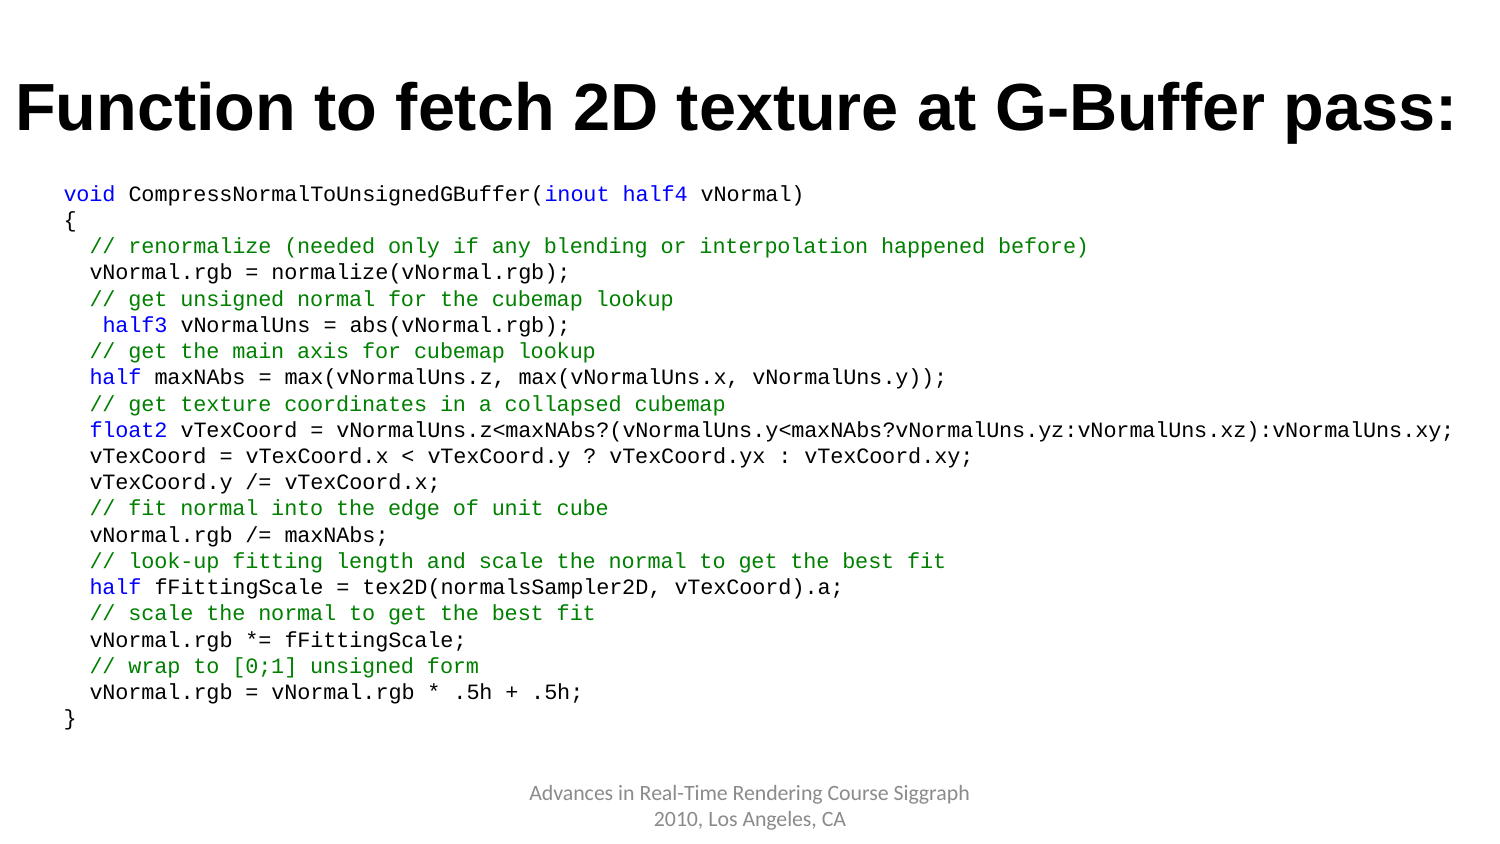

# Function to fetch 2D texture at G-Buffer pass:
void CompressNormalToUnsignedGBuffer(inout half4 vNormal)
{
  // renormalize (needed only if any blending or interpolation happened before)
  vNormal.rgb = normalize(vNormal.rgb);
  // get unsigned normal for the cubemap lookup
   half3 vNormalUns = abs(vNormal.rgb);
  // get the main axis for cubemap lookup
  half maxNAbs = max(vNormalUns.z, max(vNormalUns.x, vNormalUns.y));
  // get texture coordinates in a collapsed cubemap
  float2 vTexCoord = vNormalUns.z<maxNAbs?(vNormalUns.y<maxNAbs?vNormalUns.yz:vNormalUns.xz):vNormalUns.xy;
  vTexCoord = vTexCoord.x < vTexCoord.y ? vTexCoord.yx : vTexCoord.xy;
  vTexCoord.y /= vTexCoord.x;
  // fit normal into the edge of unit cube
  vNormal.rgb /= maxNAbs;
  // look-up fitting length and scale the normal to get the best fit
  half fFittingScale = tex2D(normalsSampler2D, vTexCoord).a;
  // scale the normal to get the best fit
  vNormal.rgb *= fFittingScale;
  // wrap to [0;1] unsigned form
  vNormal.rgb = vNormal.rgb * .5h + .5h;
}
Advances in Real-Time Rendering Course Siggraph 2010, Los Angeles, CA